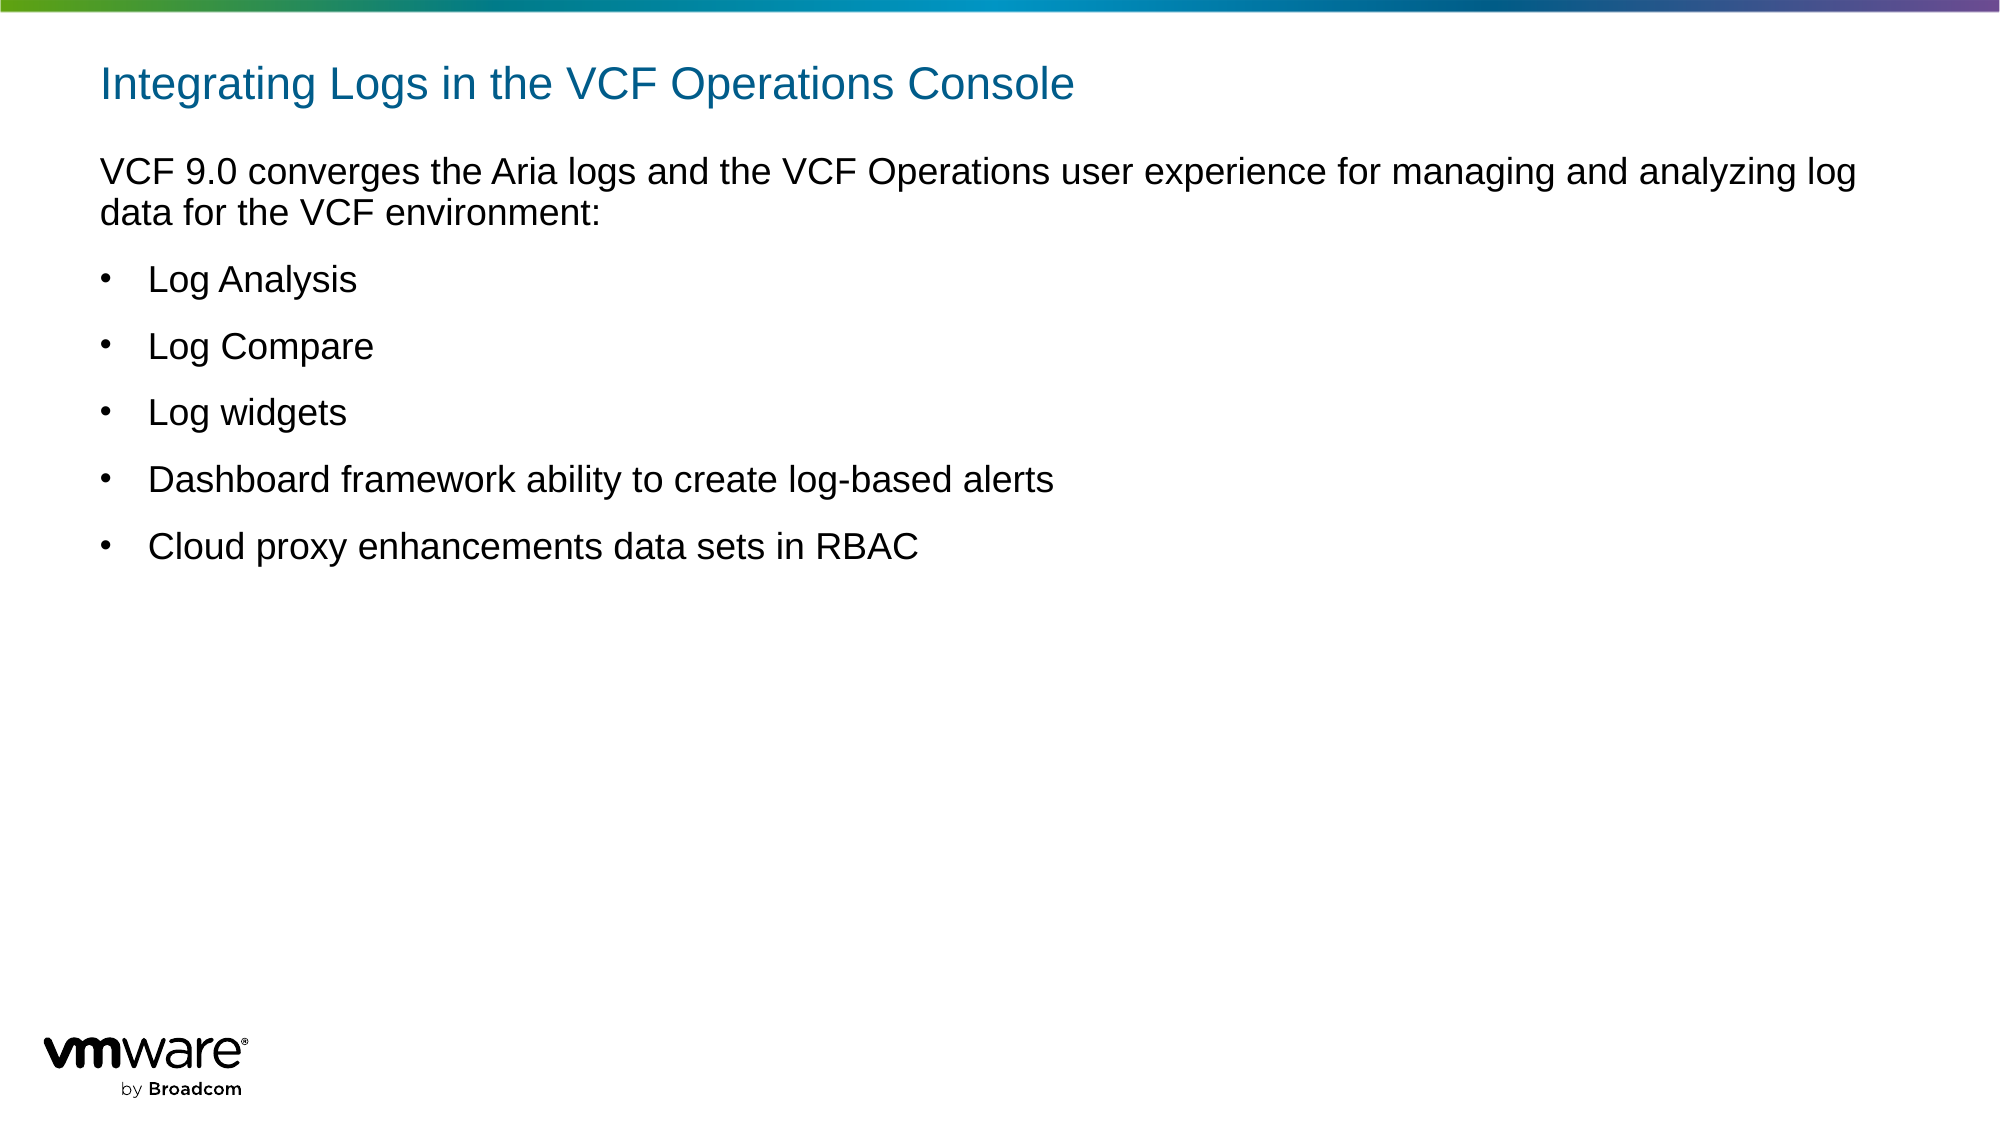

# Integrating Logs in the VCF Operations Console
VCF 9.0 converges the Aria logs and the VCF Operations user experience for managing and analyzing log data for the VCF environment:
Log Analysis
Log Compare
Log widgets
Dashboard framework ability to create log-based alerts
Cloud proxy enhancements data sets in RBAC